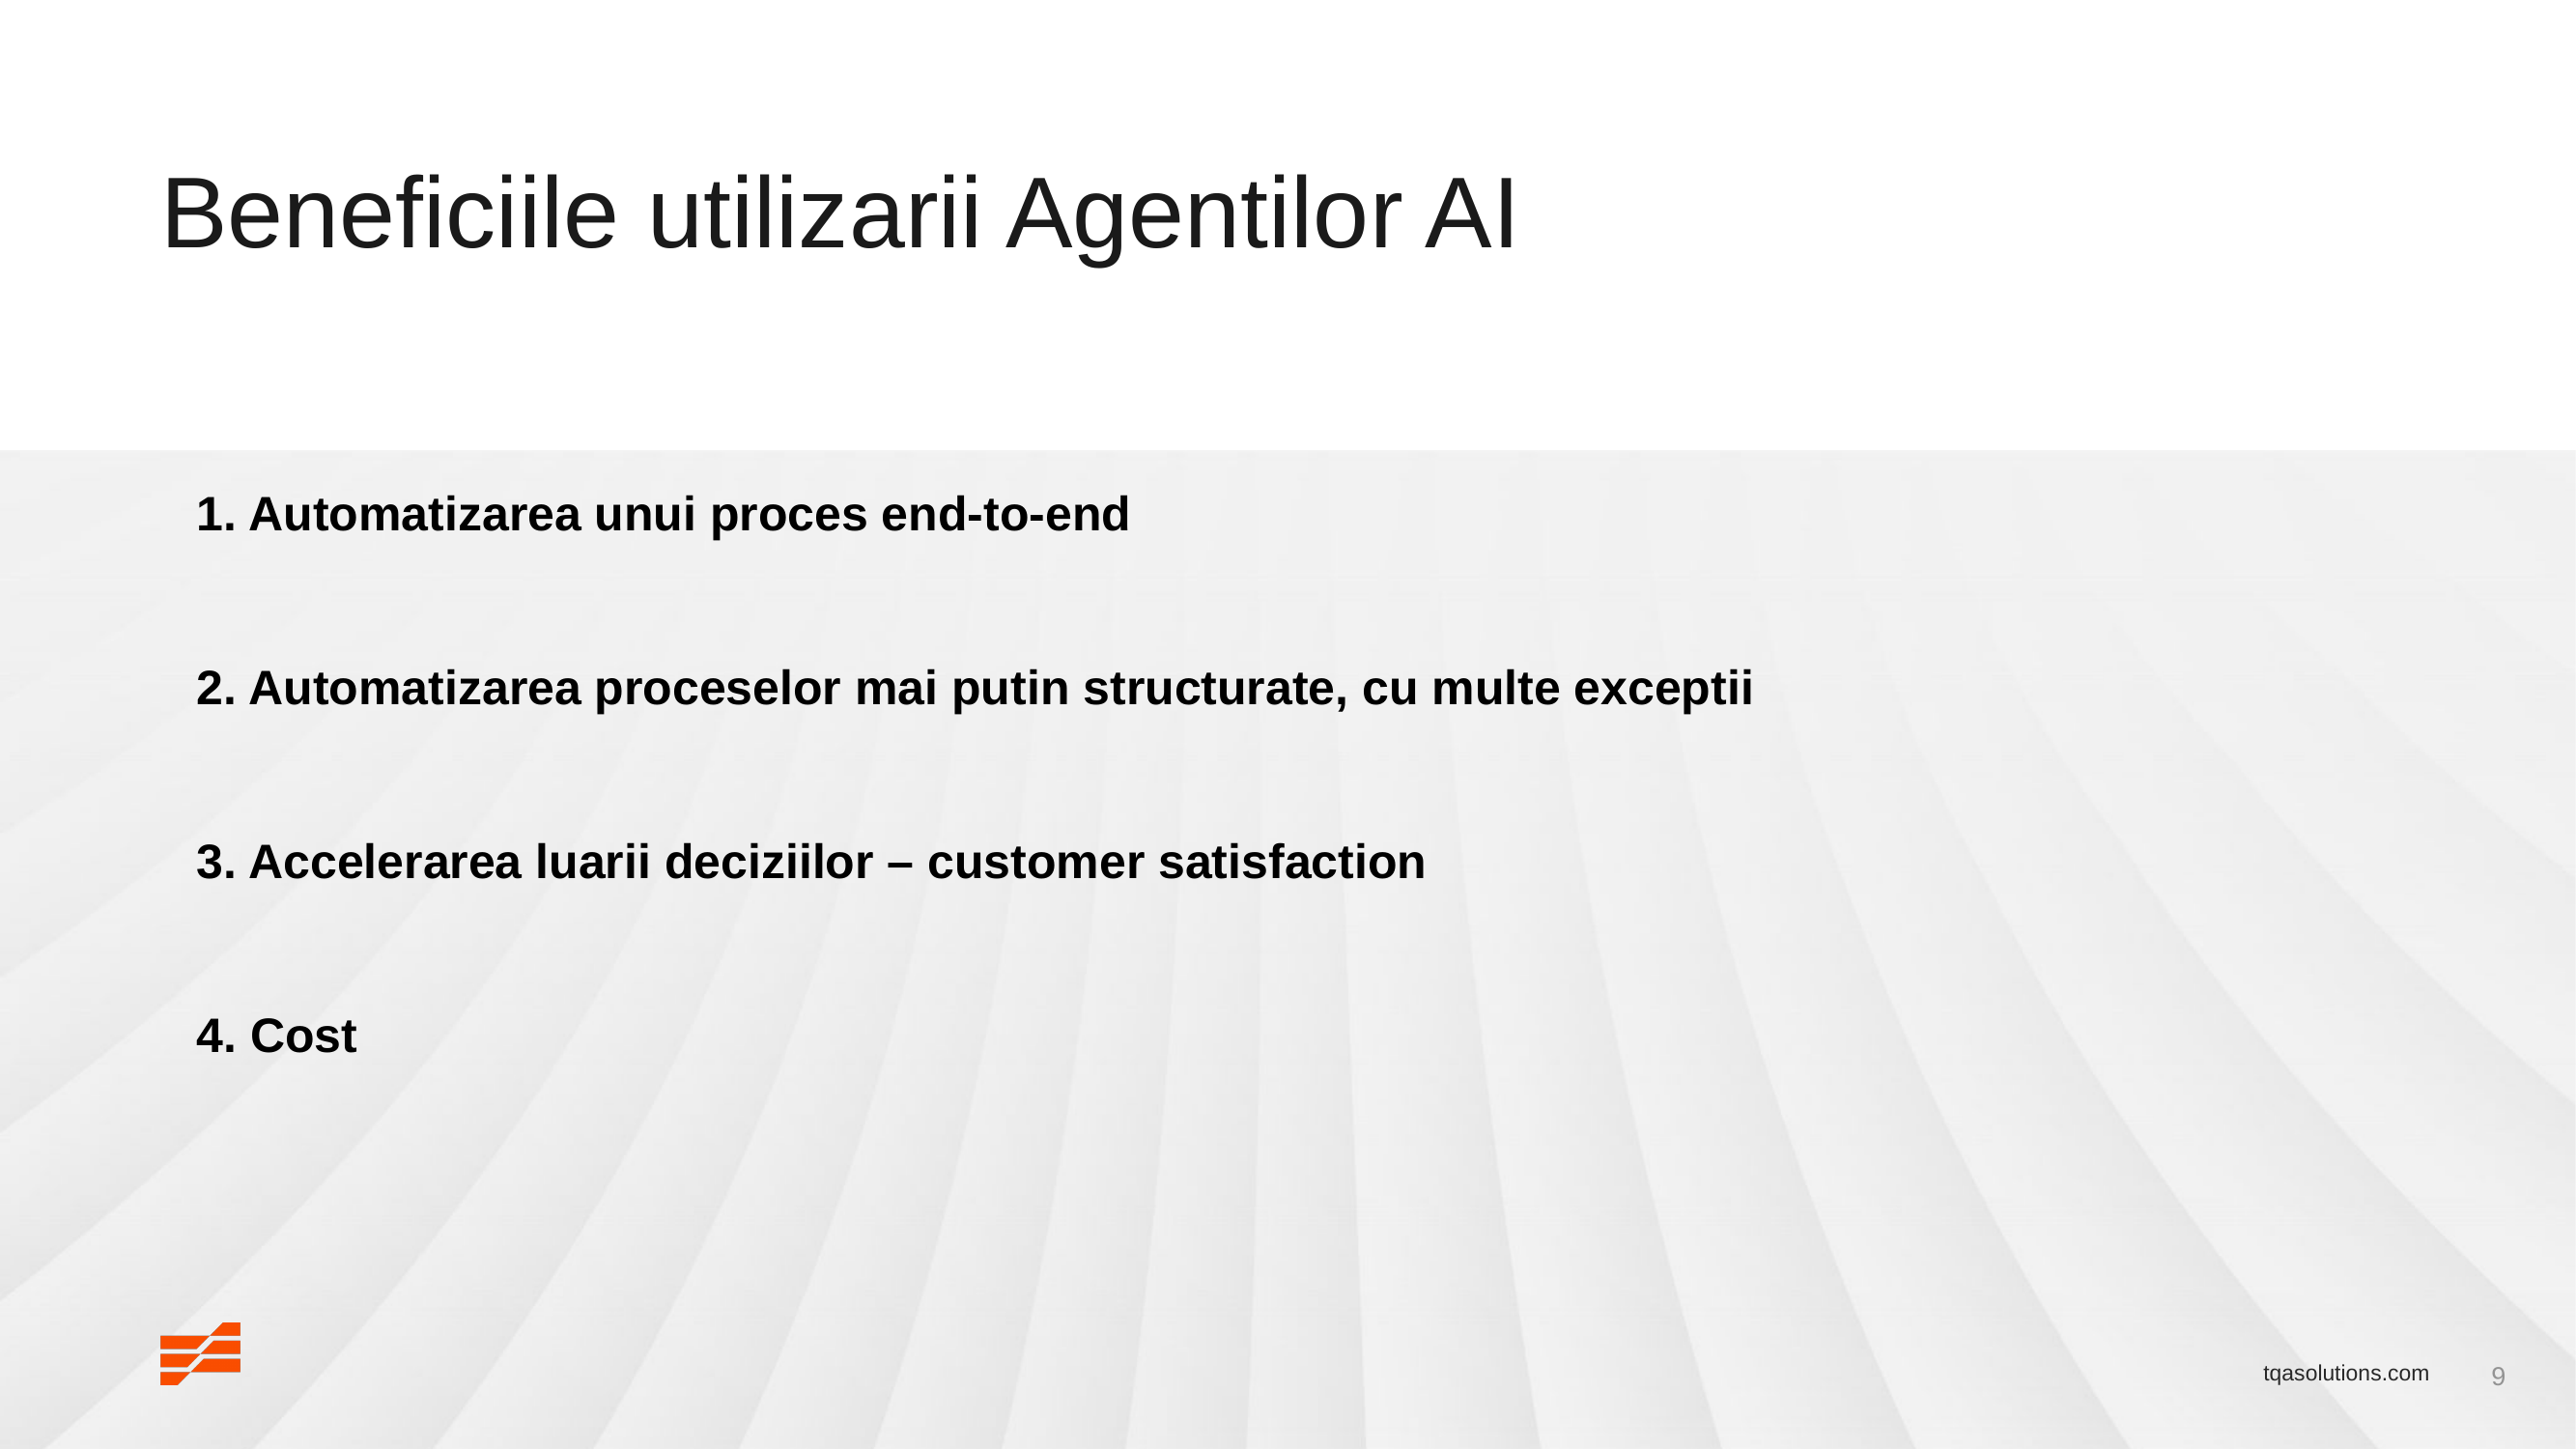

Beneficiile utilizarii Agentilor AI
1. Automatizarea unui proces end-to-end

2. Automatizarea proceselor mai putin structurate, cu multe exceptii

3. Accelerarea luarii deciziilor – customer satisfaction

4. Cost